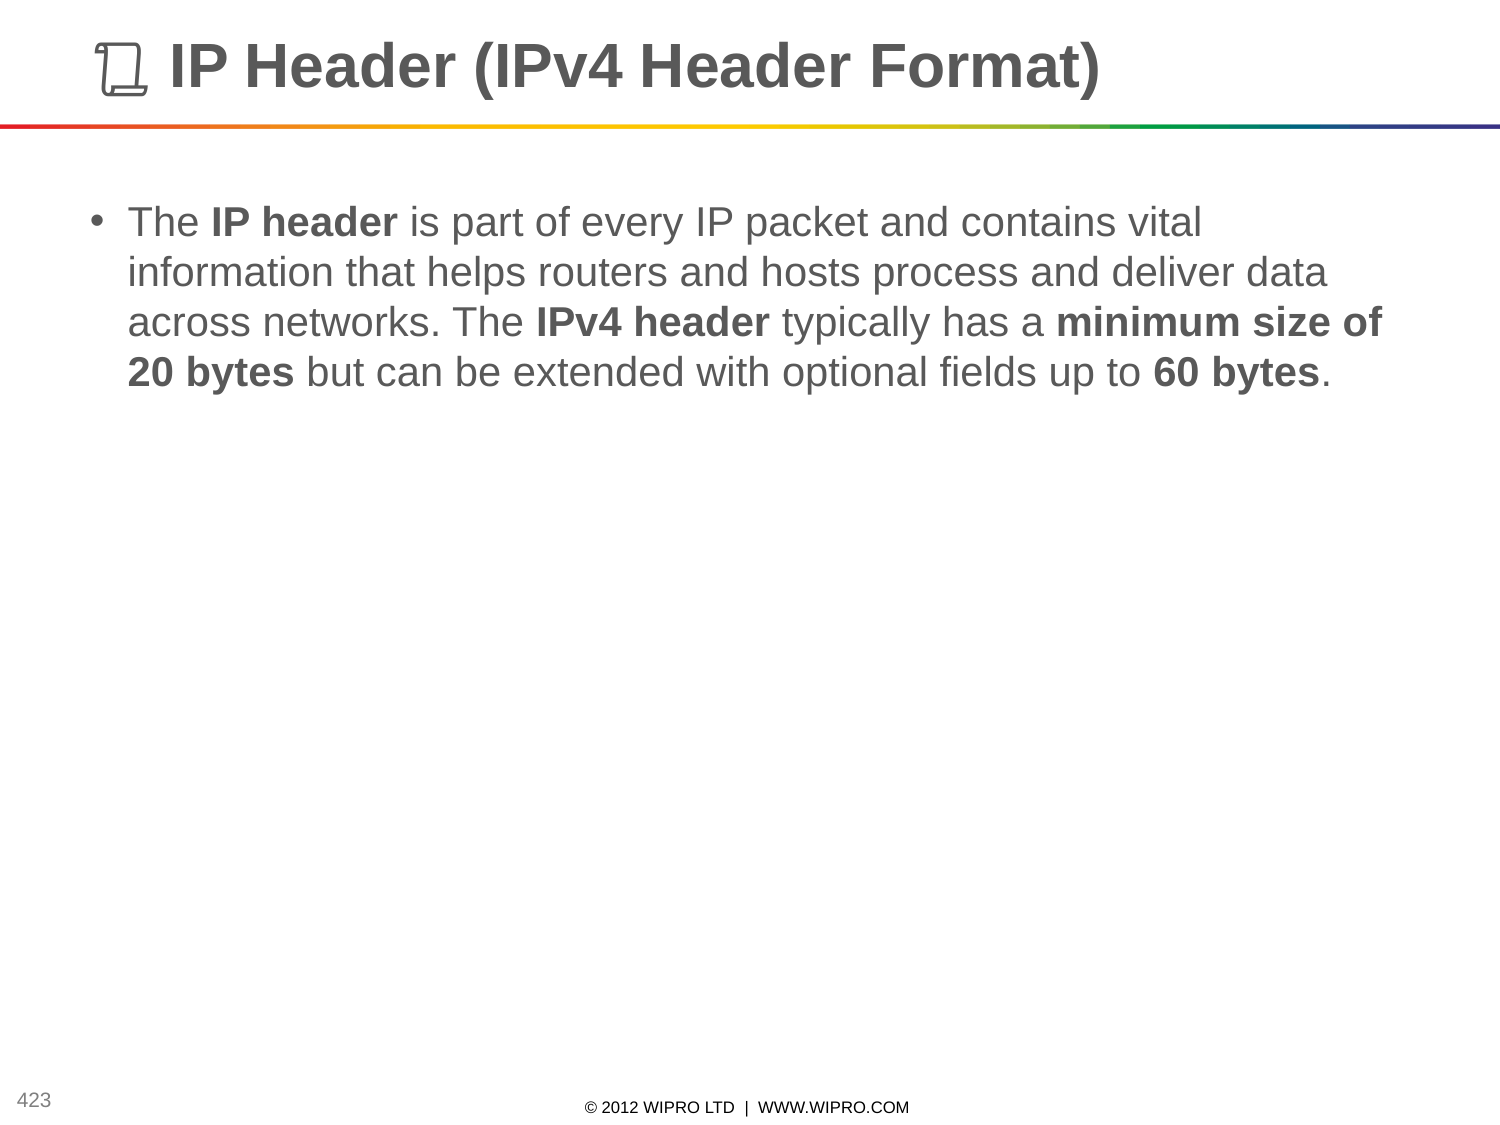

# 📜 IP Header (IPv4 Header Format)
The IP header is part of every IP packet and contains vital information that helps routers and hosts process and deliver data across networks. The IPv4 header typically has a minimum size of 20 bytes but can be extended with optional fields up to 60 bytes.